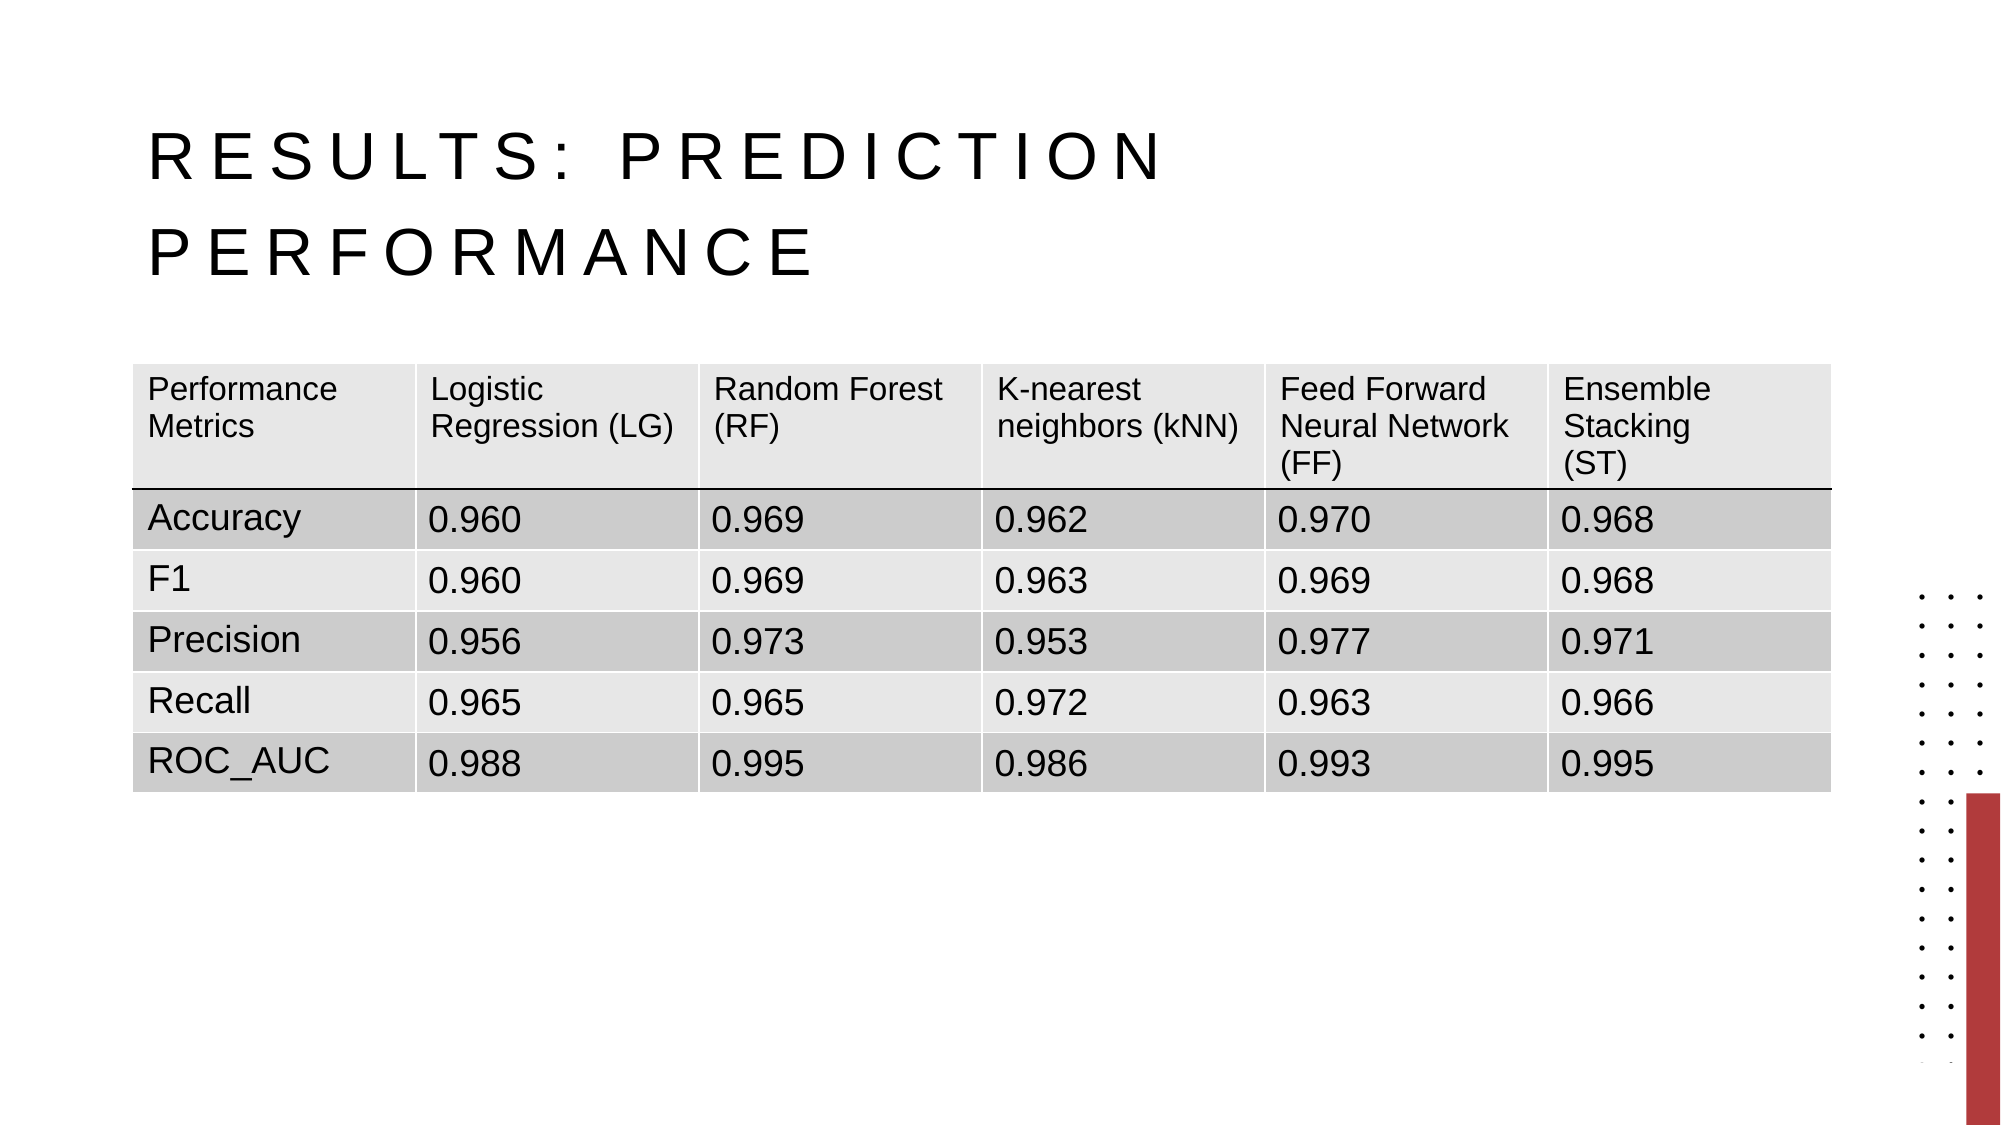

# Results: Prediction Performance
| Performance Metrics | Logistic Regression (LG) | Random Forest (RF) | K-nearest neighbors (kNN) | Feed Forward Neural Network (FF) | Ensemble Stacking (ST) |
| --- | --- | --- | --- | --- | --- |
| Accuracy | 0.960 | 0.969 | 0.962 | 0.970 | 0.968 |
| F1 | 0.960 | 0.969 | 0.963 | 0.969 | 0.968 |
| Precision | 0.956 | 0.973 | 0.953 | 0.977 | 0.971 |
| Recall | 0.965 | 0.965 | 0.972 | 0.963 | 0.966 |
| ROC\_AUC | 0.988 | 0.995 | 0.986 | 0.993 | 0.995 |